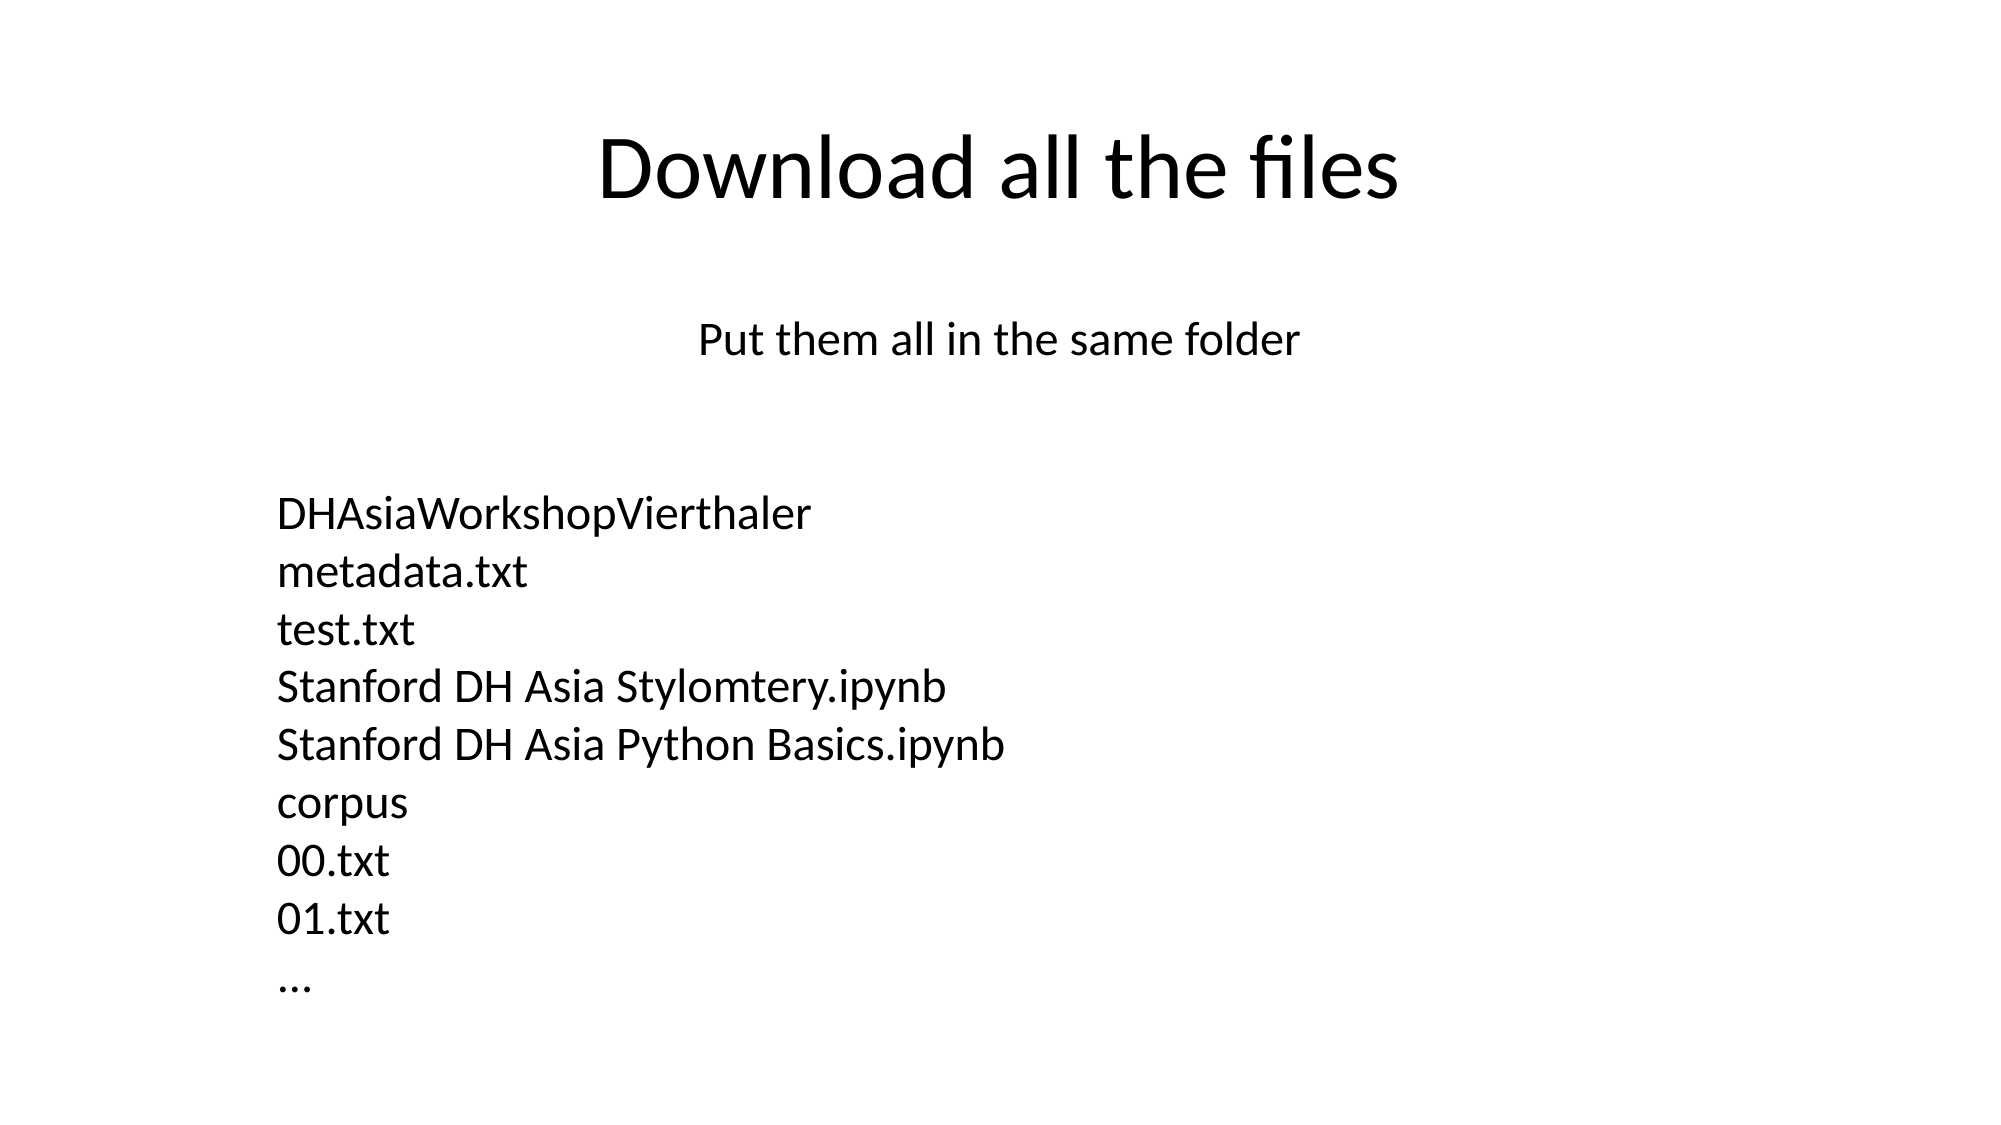

# Download all the files
Put them all in the same folder

			DHAsiaWorkshopVierthaler
				metadata.txt
				test.txt
				Stanford DH Asia Stylomtery.ipynb
				Stanford DH Asia Python Basics.ipynb
				corpus
					00.txt
					01.txt
					...